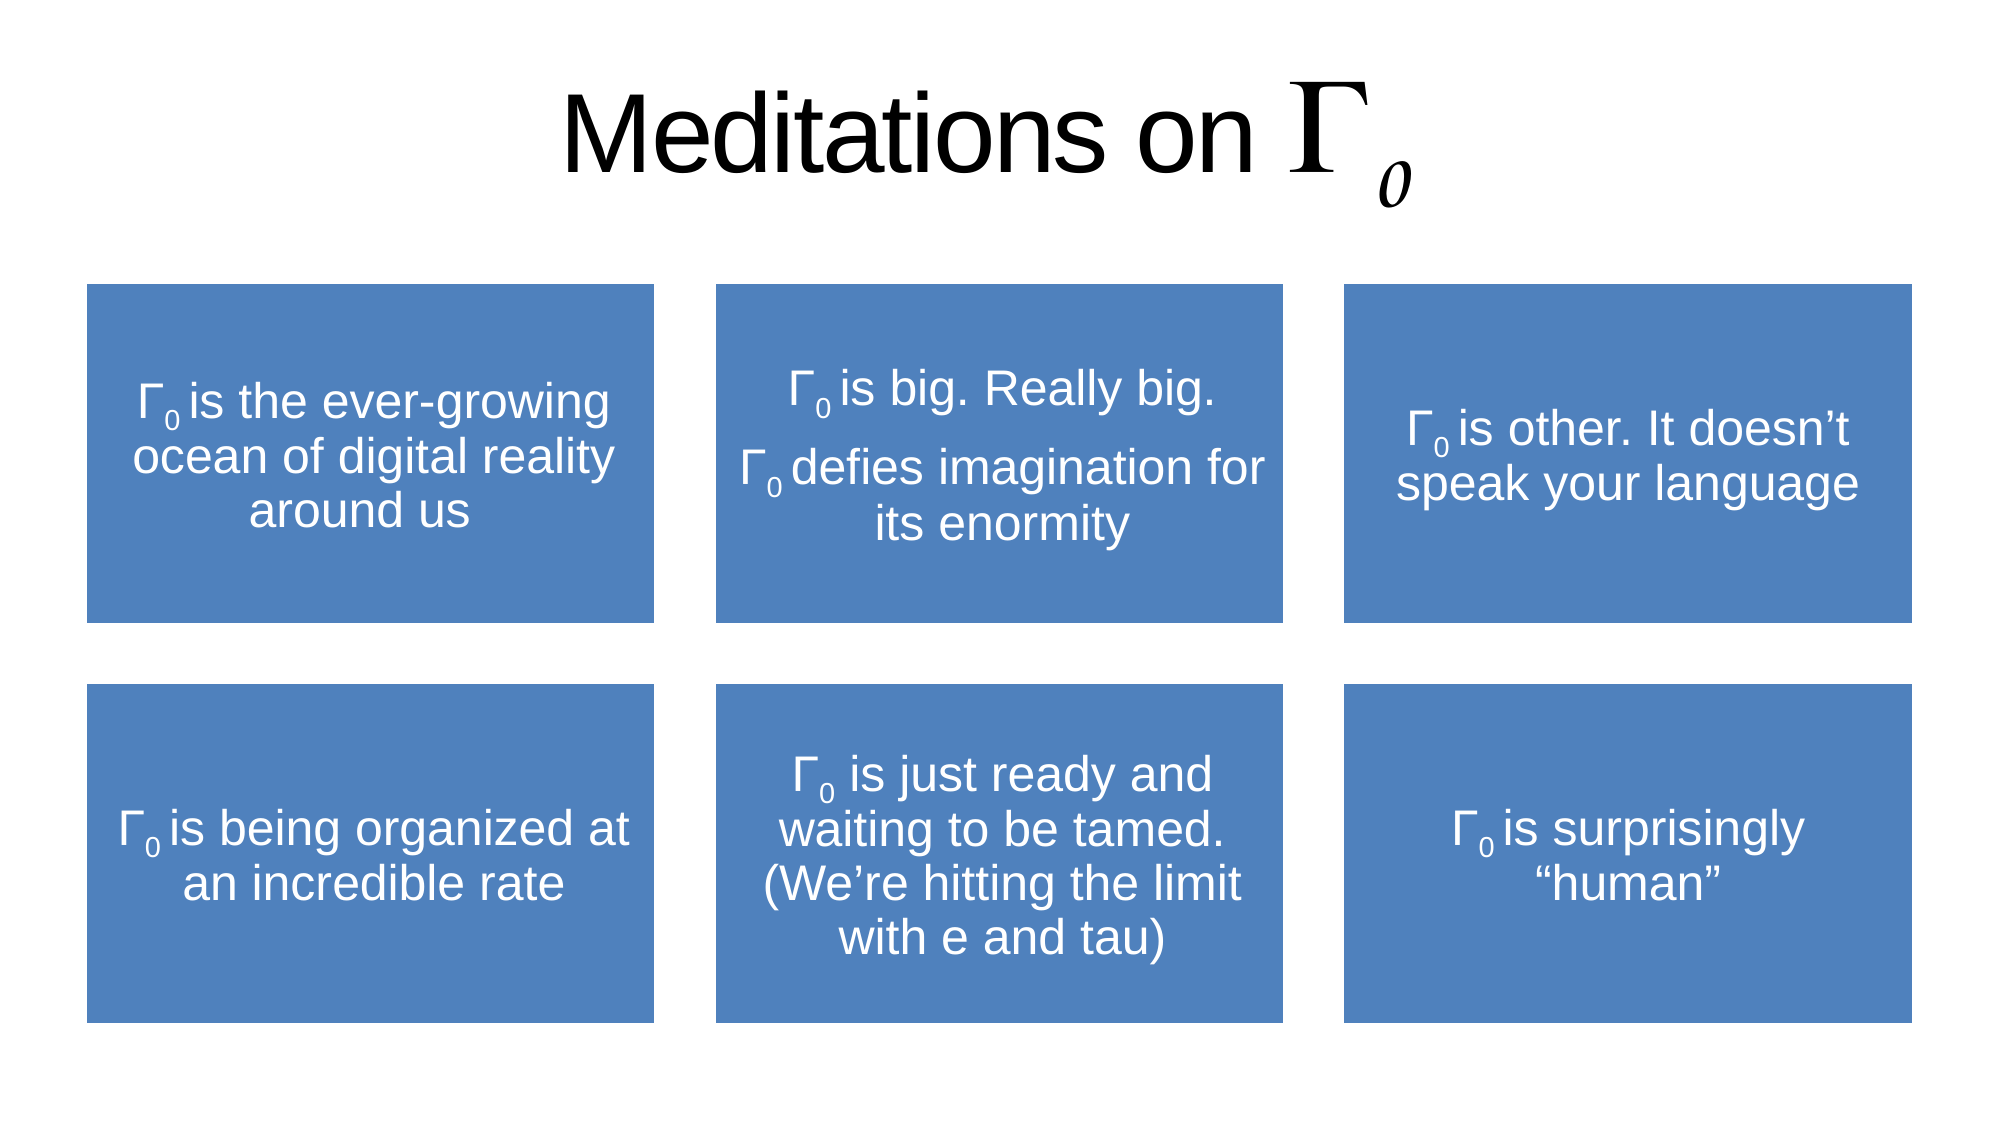

# Meditations on Γ0
Γ0 is the ever-growing ocean of digital reality around us
Γ0 is big. Really big.
Γ0 defies imagination for its enormity
Γ0 is other. It doesn’t speak your language
Γ0 is being organized at an incredible rate
Γ0 is just ready and waiting to be tamed. (We’re hitting the limit with e and tau)
Γ0 is surprisingly “human”